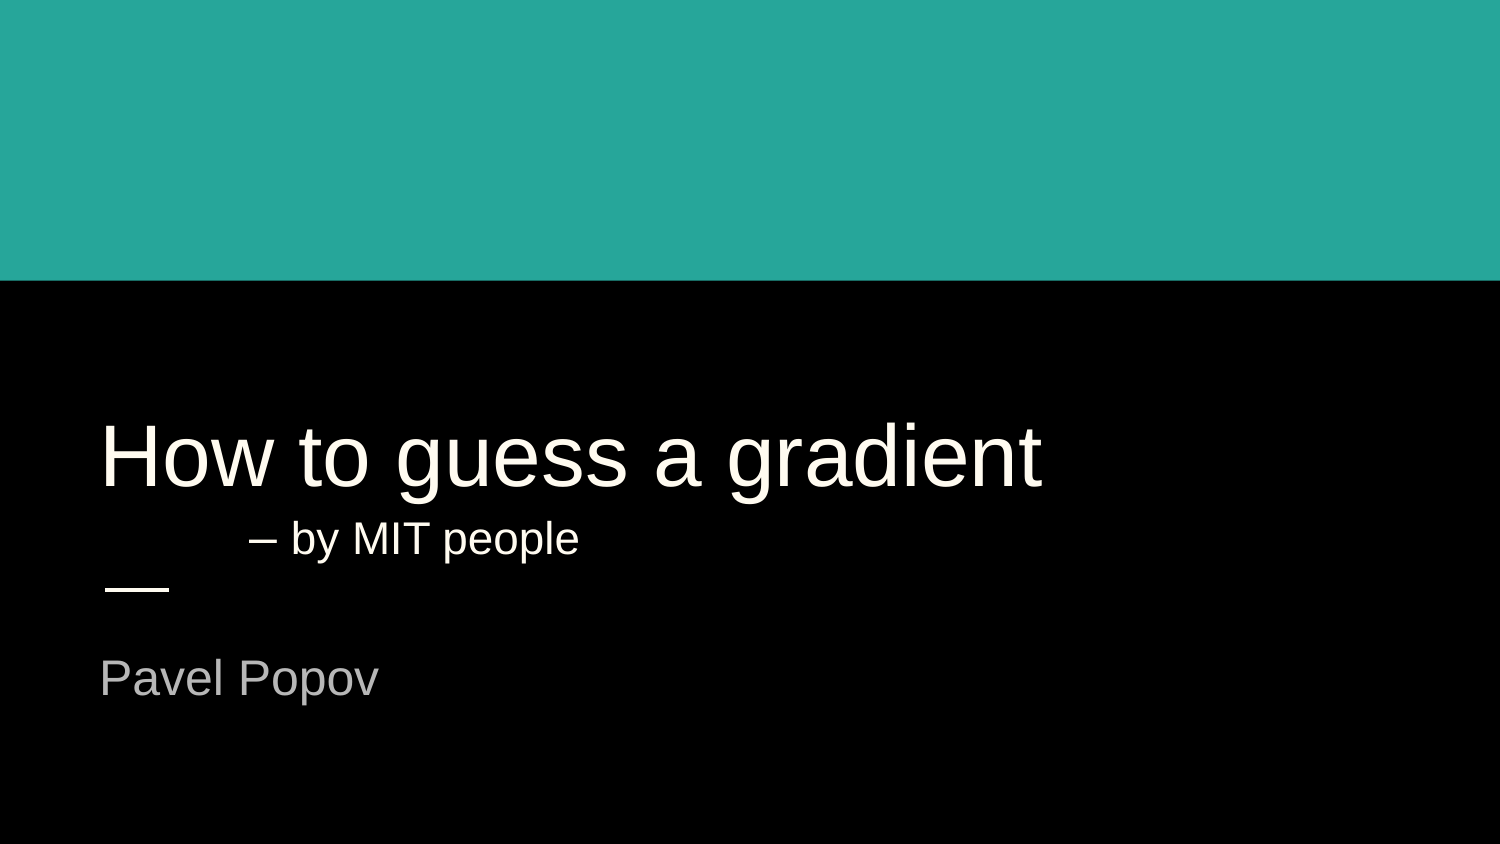

# How to guess a gradient
     	– by MIT people
Pavel Popov